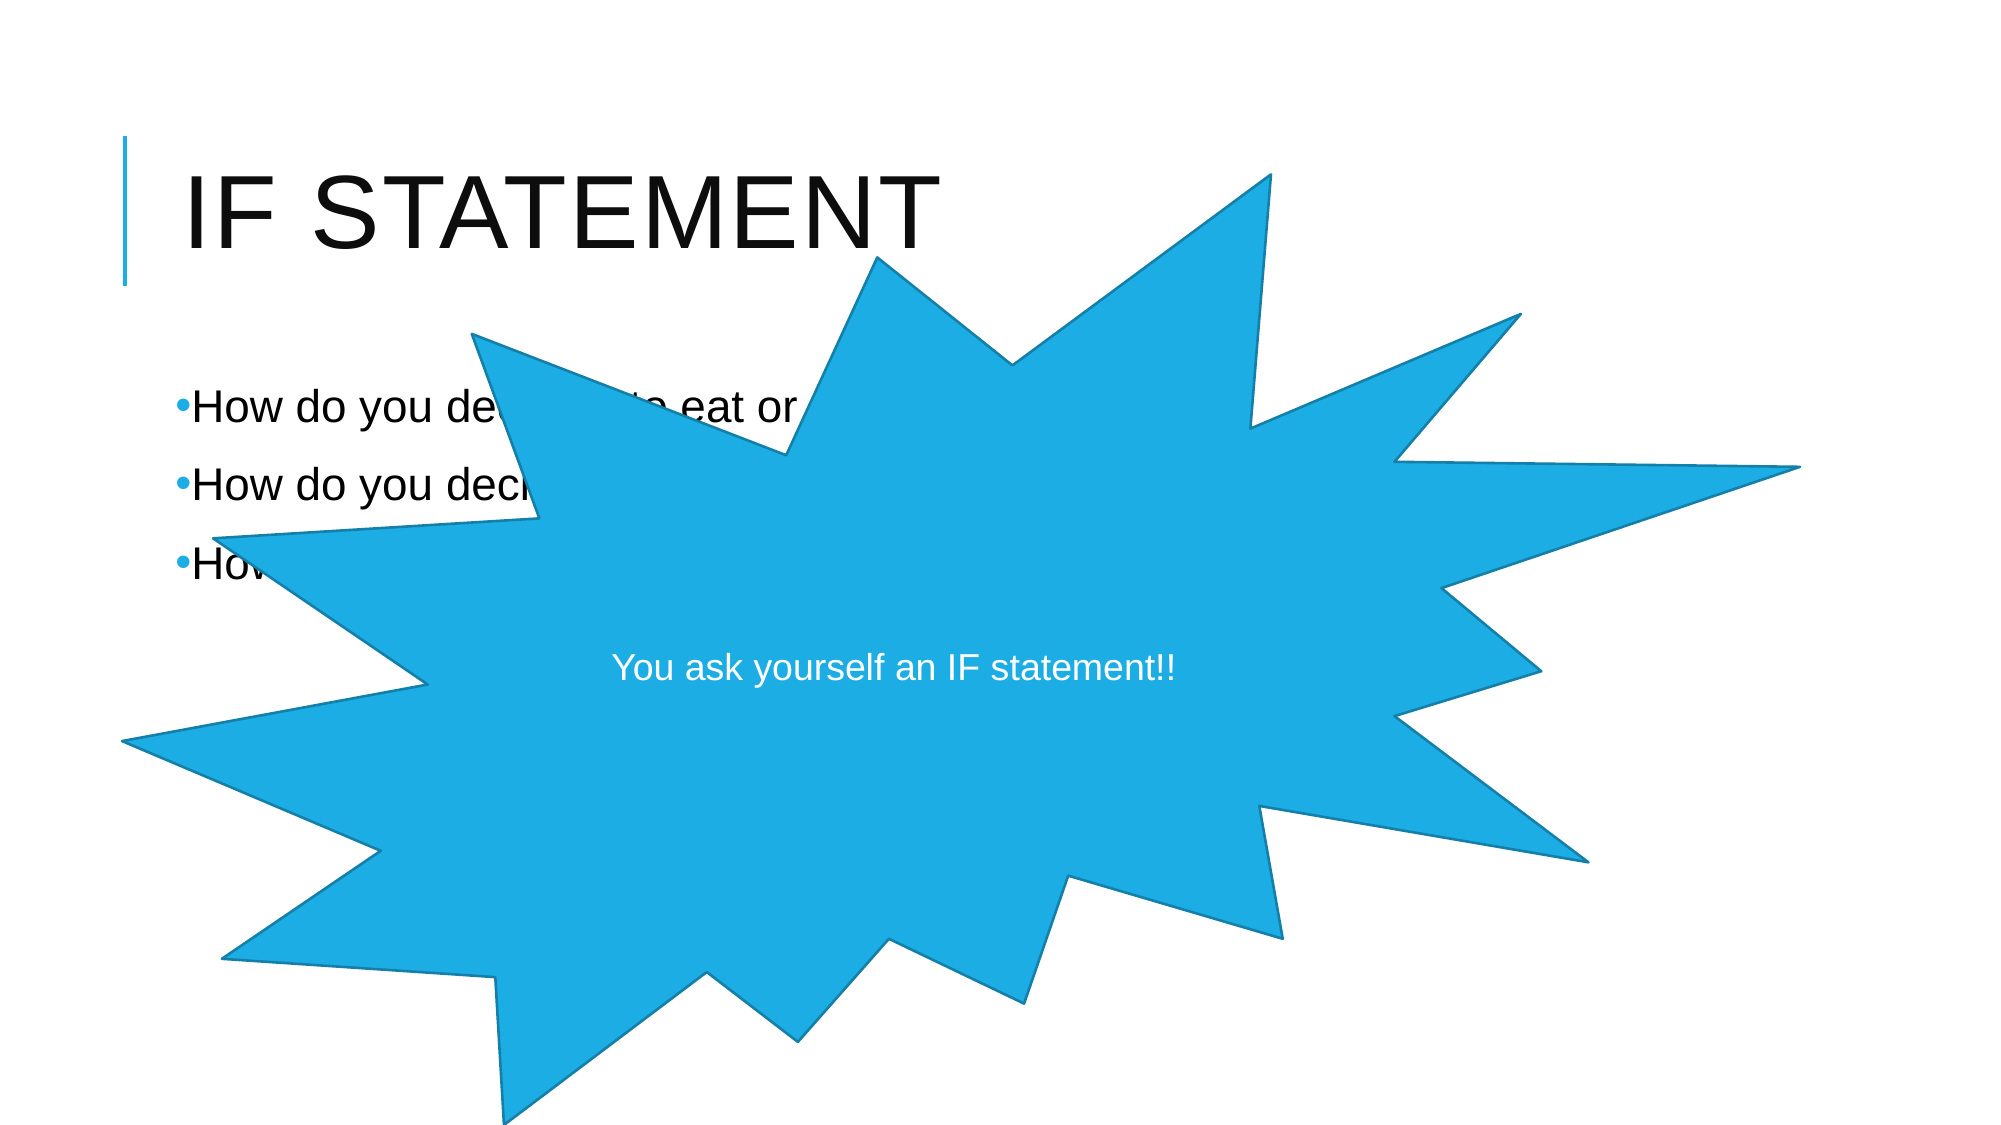

# If statement
You ask yourself an IF statement!!
How do you decide if to eat or not?
How do you decide if to visit the doctor or not?
How do you know if to go to bed or not?